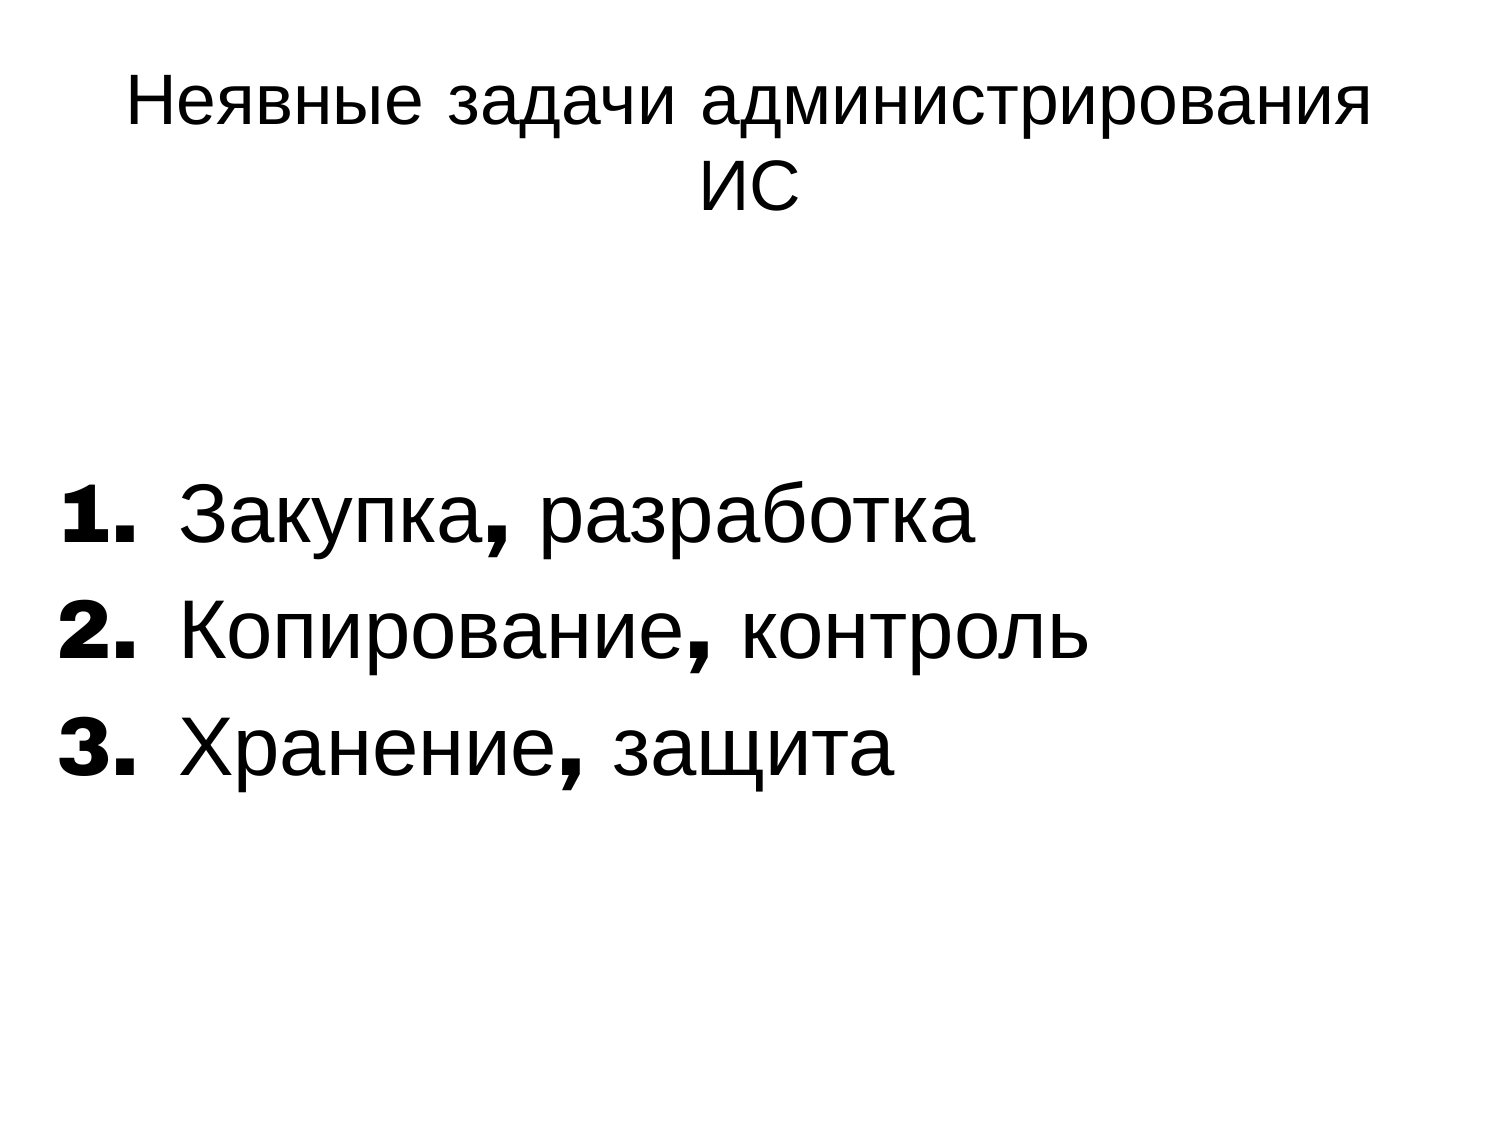

# Неявные задачи администрирования ИС
Закупка, разработка
Копирование, контроль
Хранение, защита